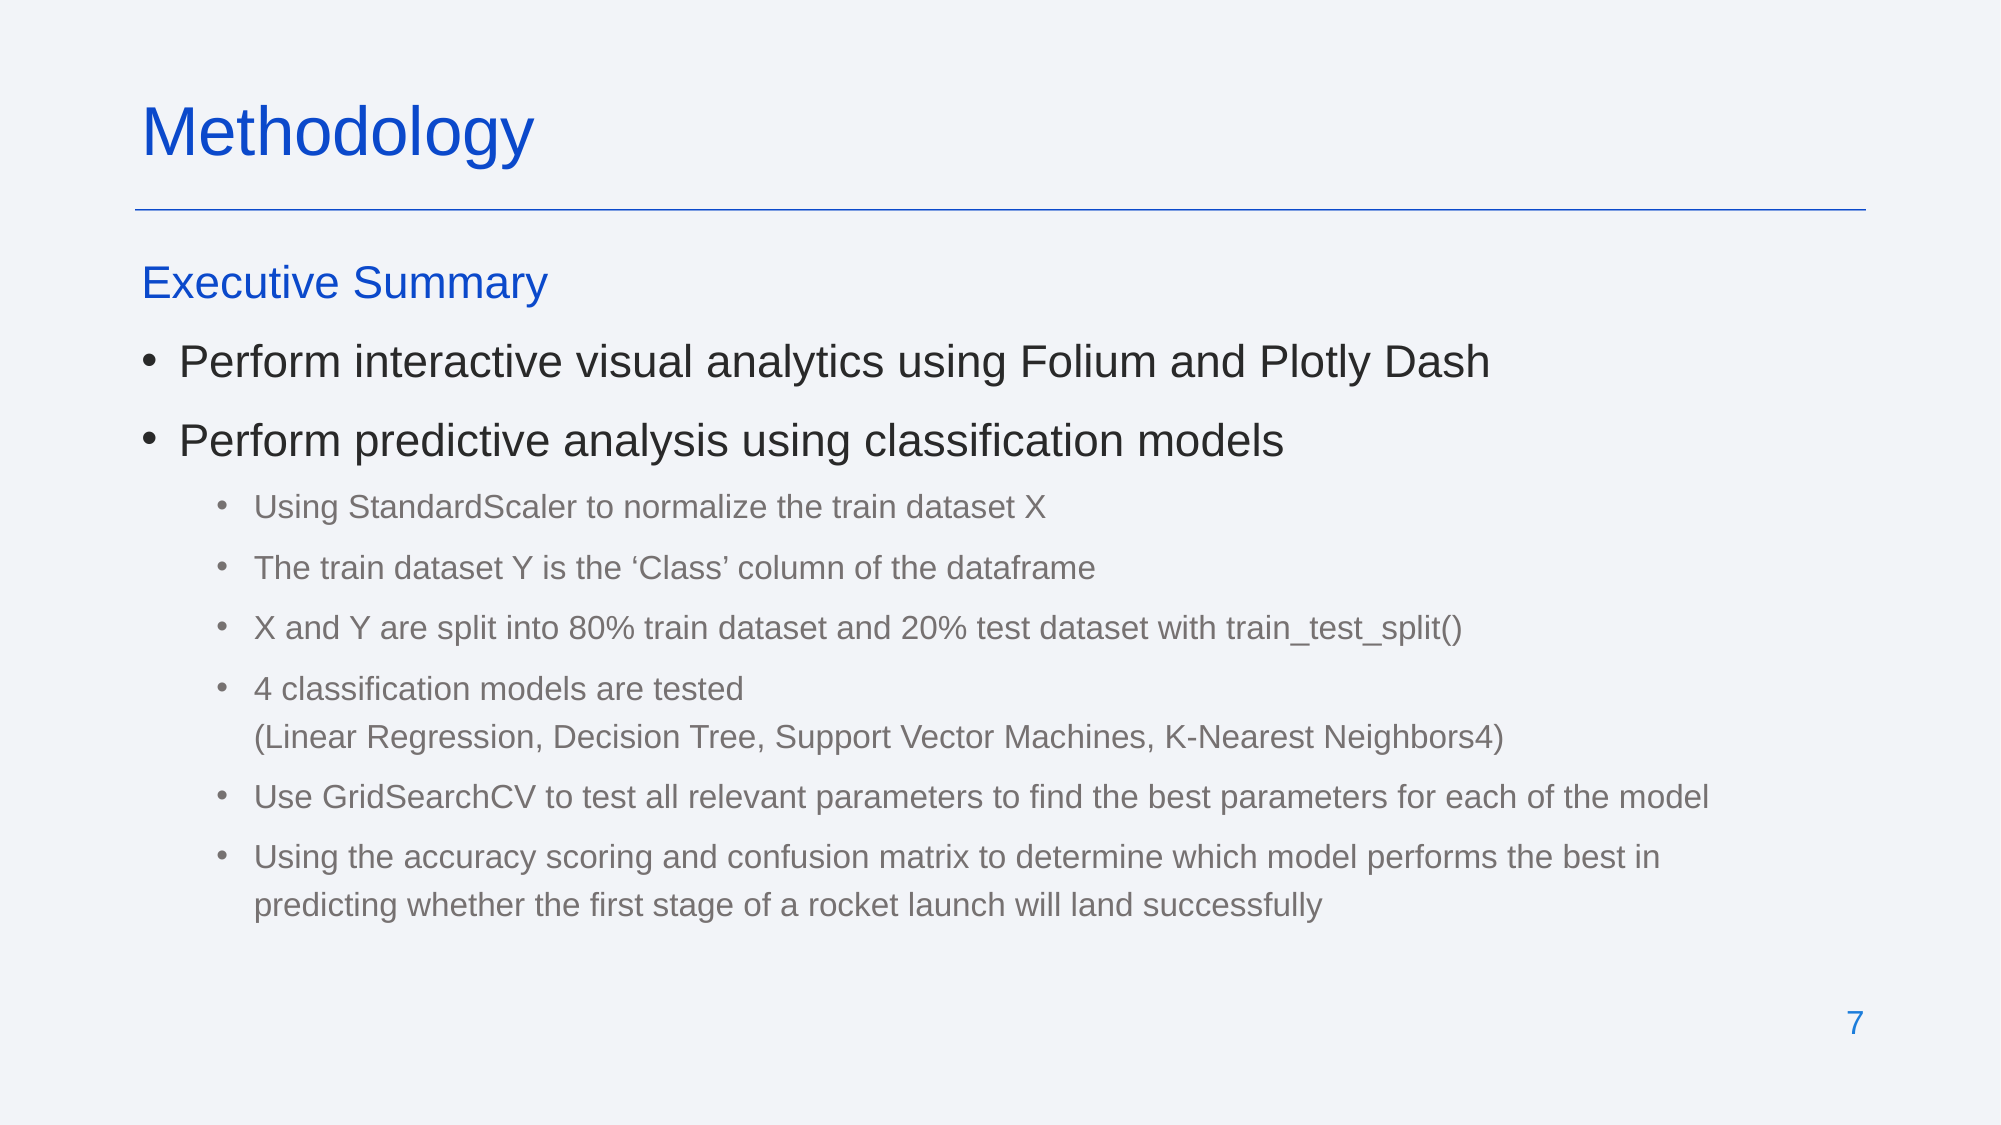

Methodology
Executive Summary
Perform interactive visual analytics using Folium and Plotly Dash
Perform predictive analysis using classification models
Using StandardScaler to normalize the train dataset X
The train dataset Y is the ‘Class’ column of the dataframe
X and Y are split into 80% train dataset and 20% test dataset with train_test_split()
4 classification models are tested
(Linear Regression, Decision Tree, Support Vector Machines, K-Nearest Neighbors4)
Use GridSearchCV to test all relevant parameters to find the best parameters for each of the model
Using the accuracy scoring and confusion matrix to determine which model performs the best in predicting whether the first stage of a rocket launch will land successfully

7